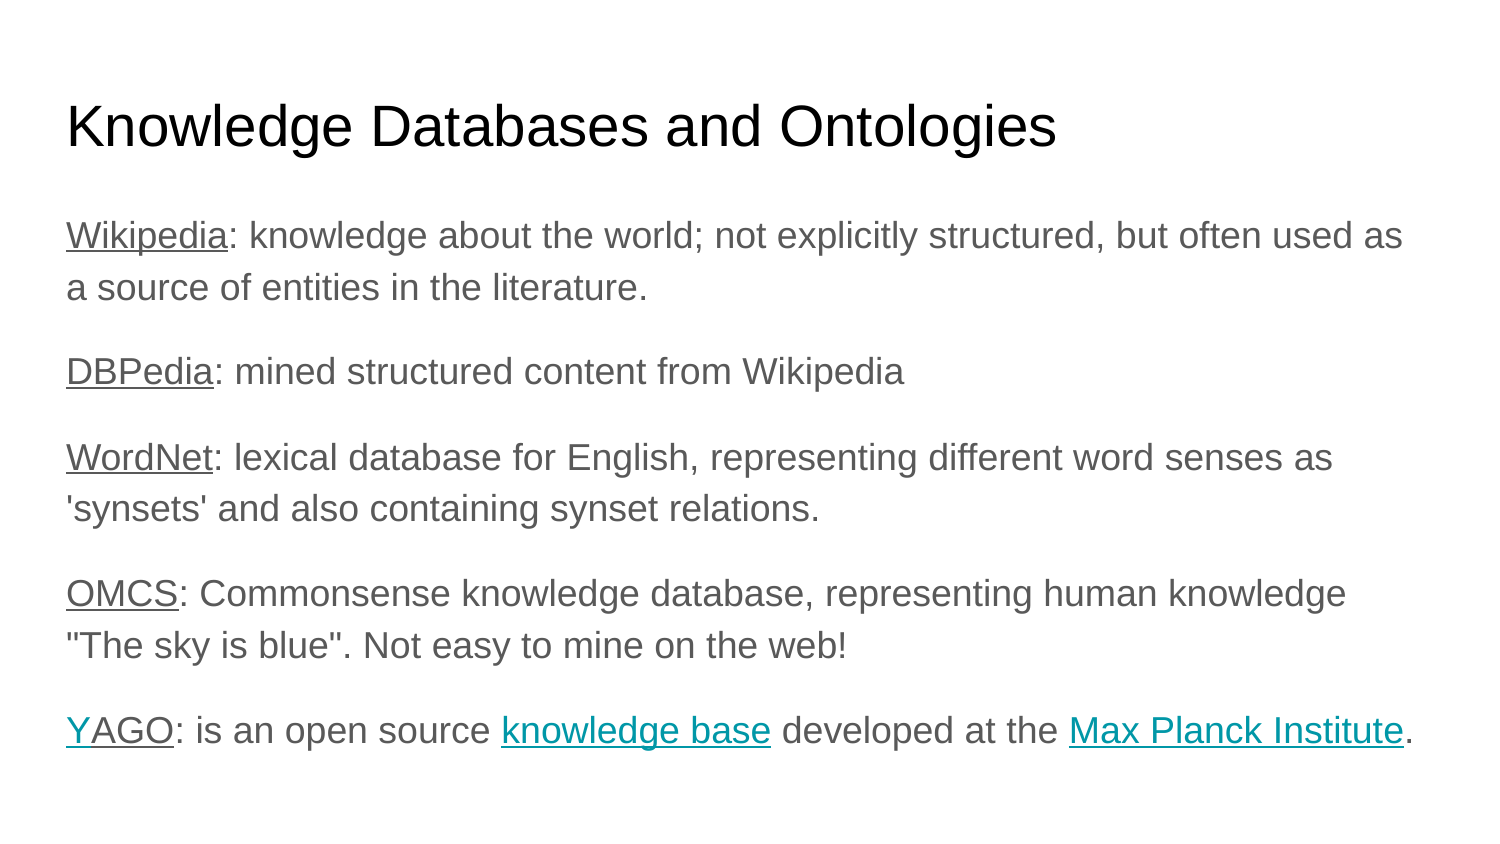

# Knowledge Databases and Ontologies
Wikipedia: knowledge about the world; not explicitly structured, but often used as  a source of entities in the literature.
DBPedia: mined structured content from Wikipedia
WordNet: lexical database for English, representing different word senses as 'synsets' and also containing synset relations.
OMCS: Commonsense knowledge database, representing human knowledge  "The sky is blue". Not easy to mine on the web!
YAGO: is an open source knowledge base developed at the Max Planck Institute.